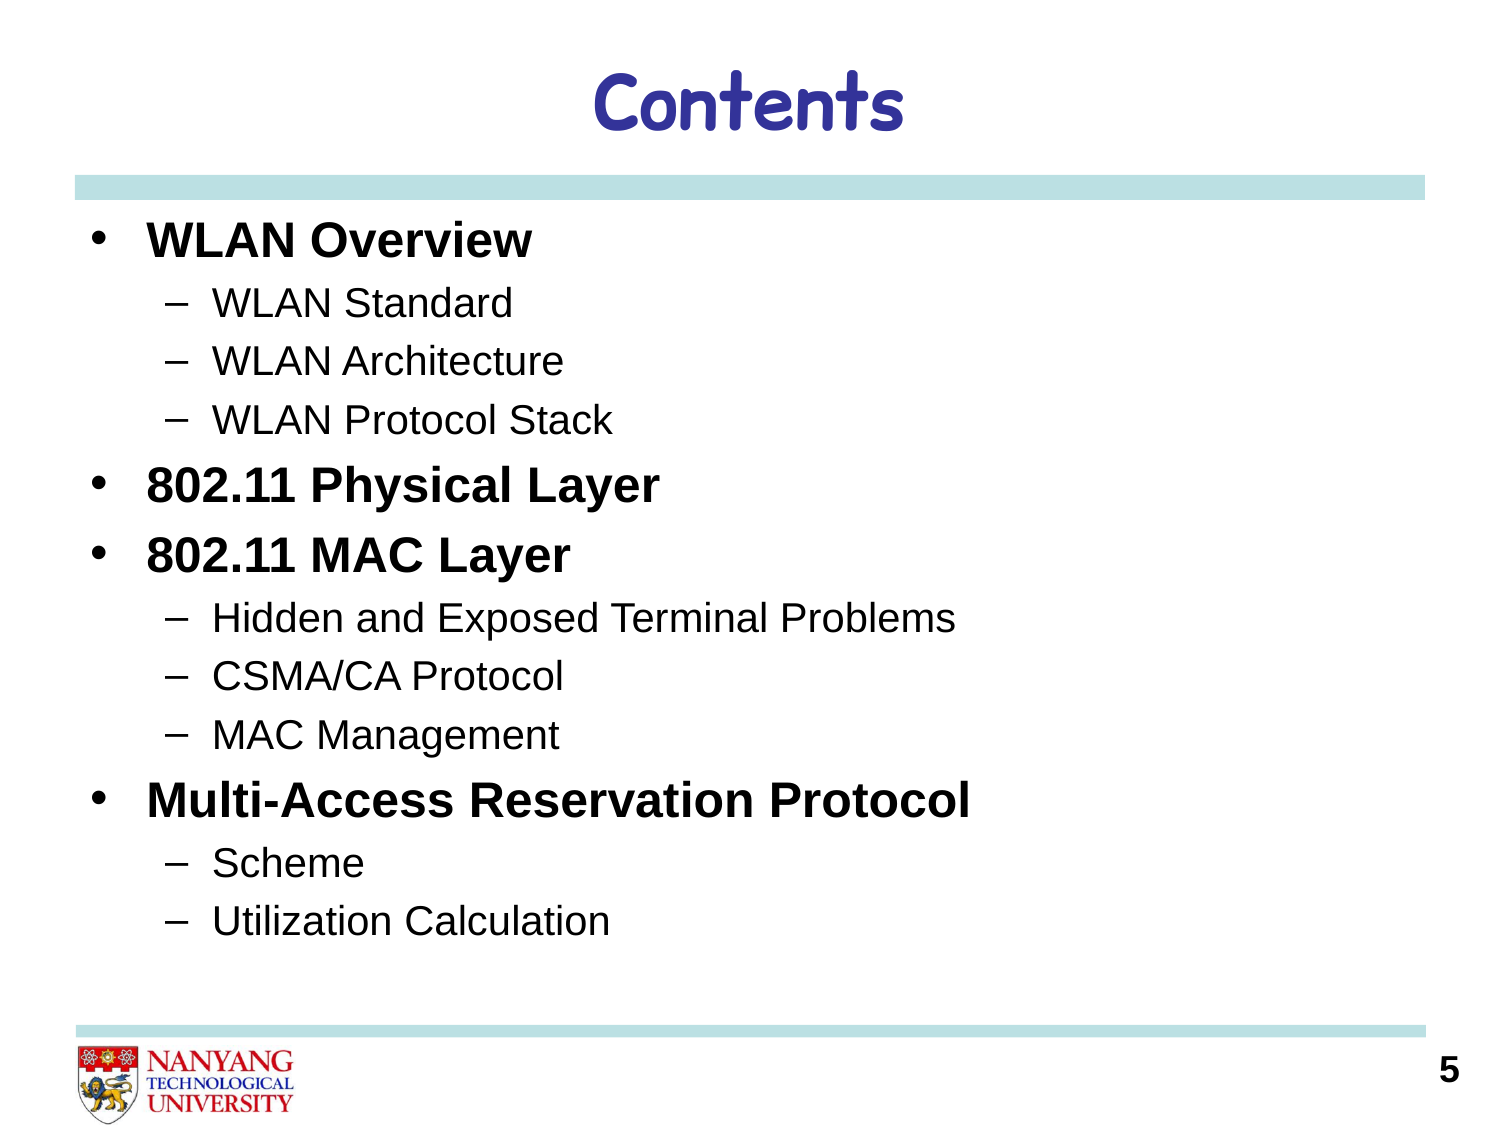

# Contents
WLAN Overview
WLAN Standard
WLAN Architecture
WLAN Protocol Stack
802.11 Physical Layer
802.11 MAC Layer
Hidden and Exposed Terminal Problems
CSMA/CA Protocol
MAC Management
Multi-Access Reservation Protocol
Scheme
Utilization Calculation
5